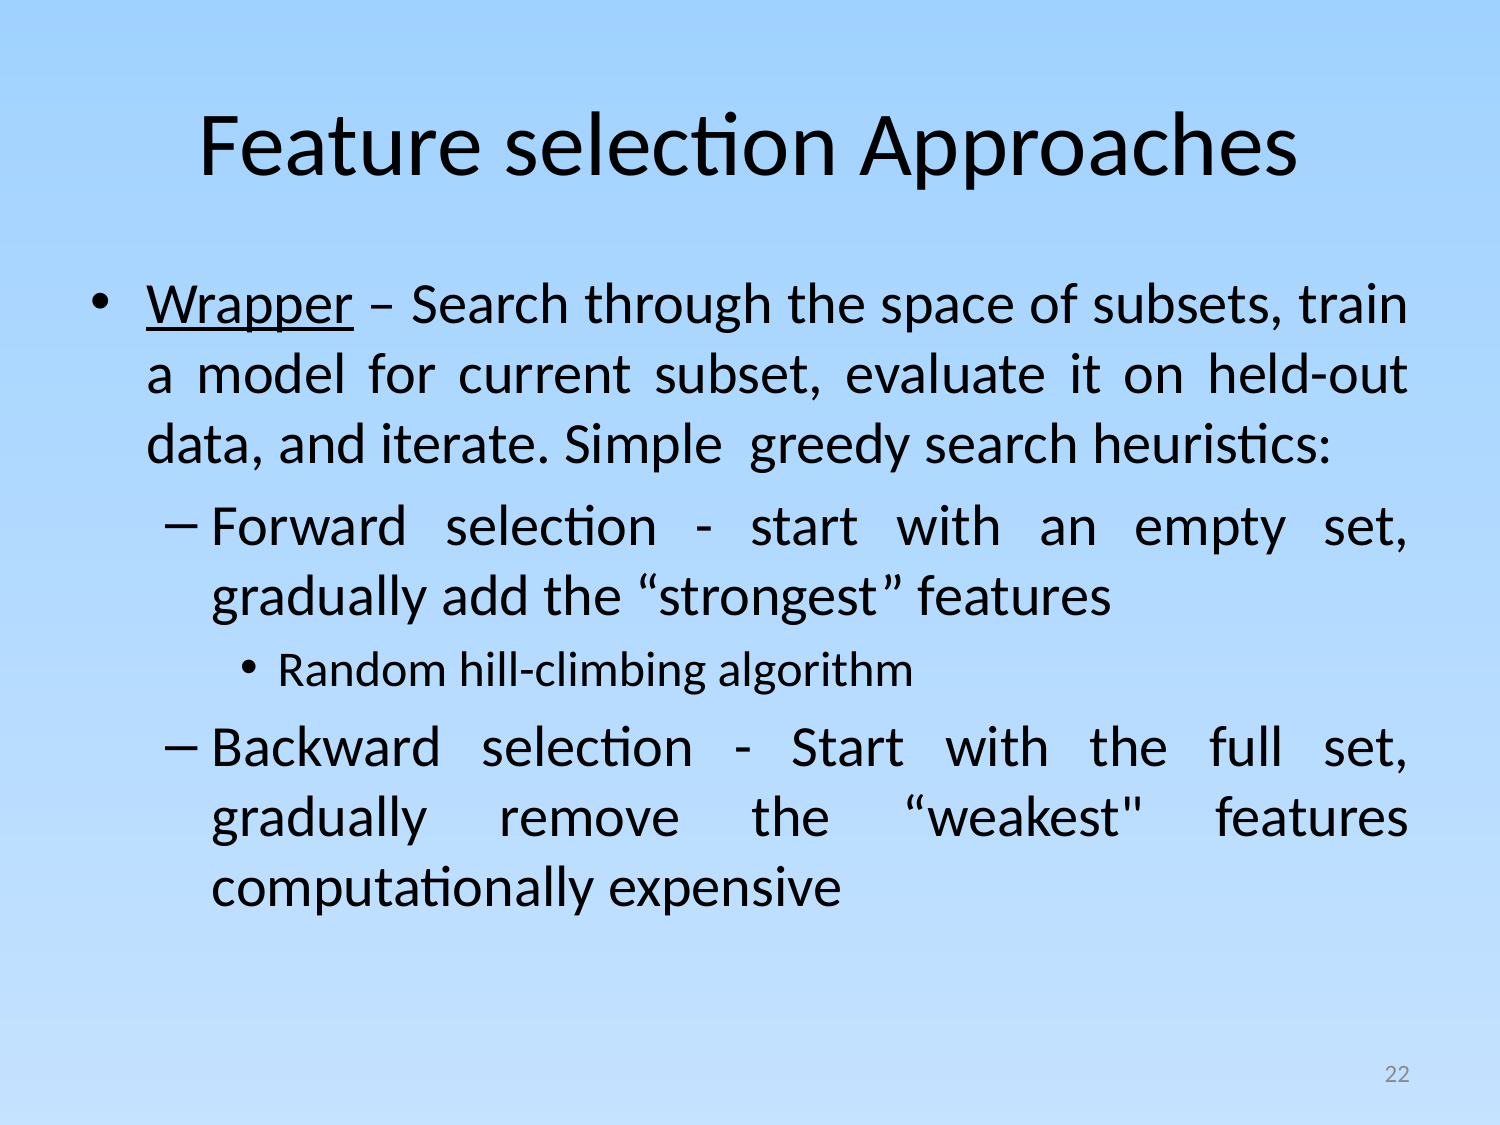

# Feature selection Approaches
Wrapper – Search through the space of subsets, train a model for current subset, evaluate it on held-out data, and iterate. Simple  greedy search heuristics:
Forward selection - start with an empty set, gradually add the “strongest” features
Random hill-climbing algorithm
Backward selection - Start with the full set, gradually remove the “weakest" features computationally expensive
22